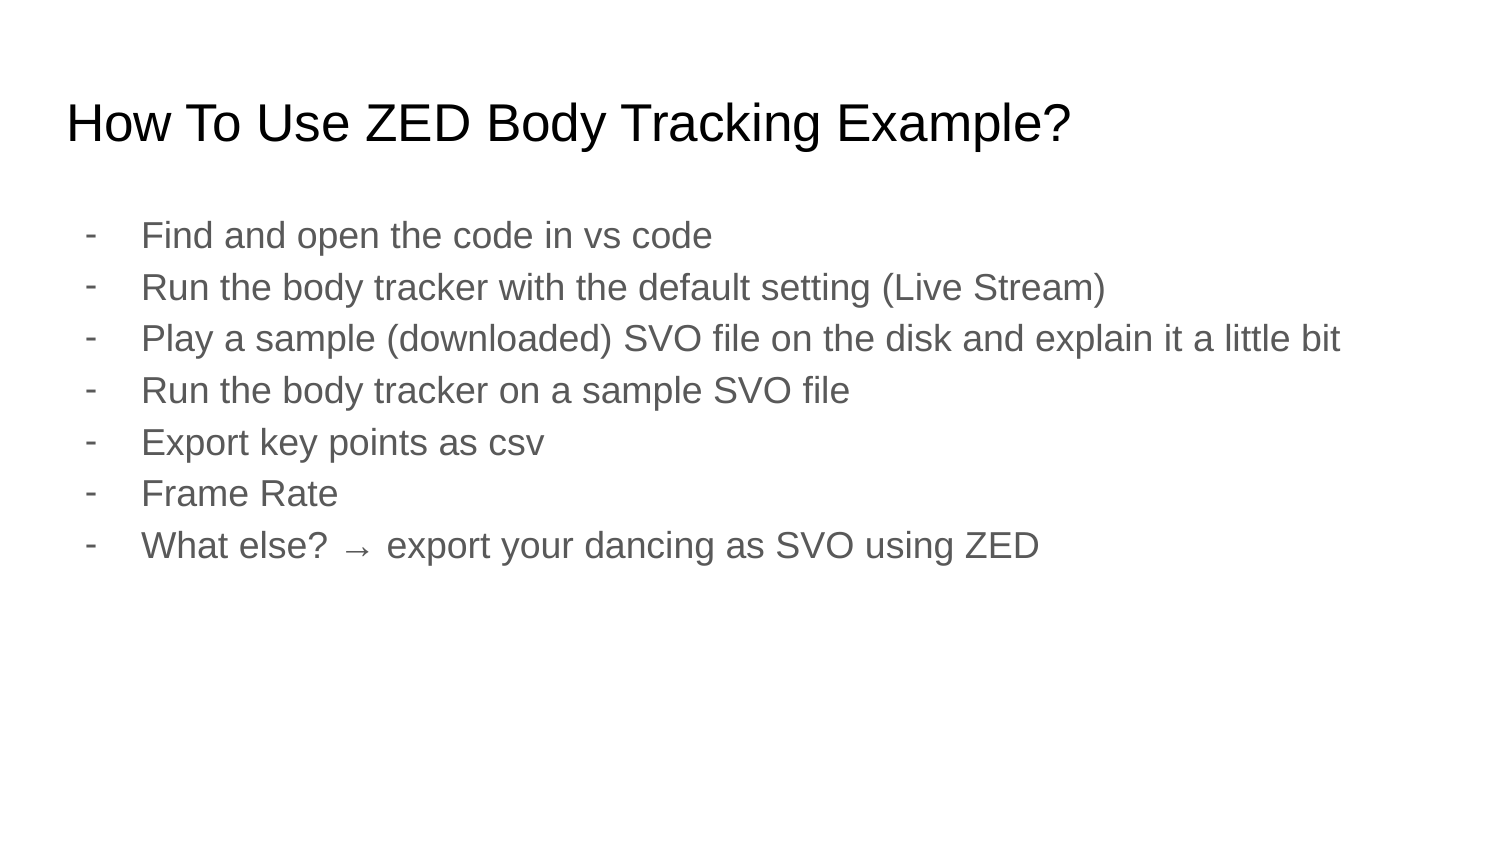

# How To Use ZED Body Tracking Example?
Find and open the code in vs code
Run the body tracker with the default setting (Live Stream)
Play a sample (downloaded) SVO file on the disk and explain it a little bit
Run the body tracker on a sample SVO file
Export key points as csv
Frame Rate
What else? → export your dancing as SVO using ZED